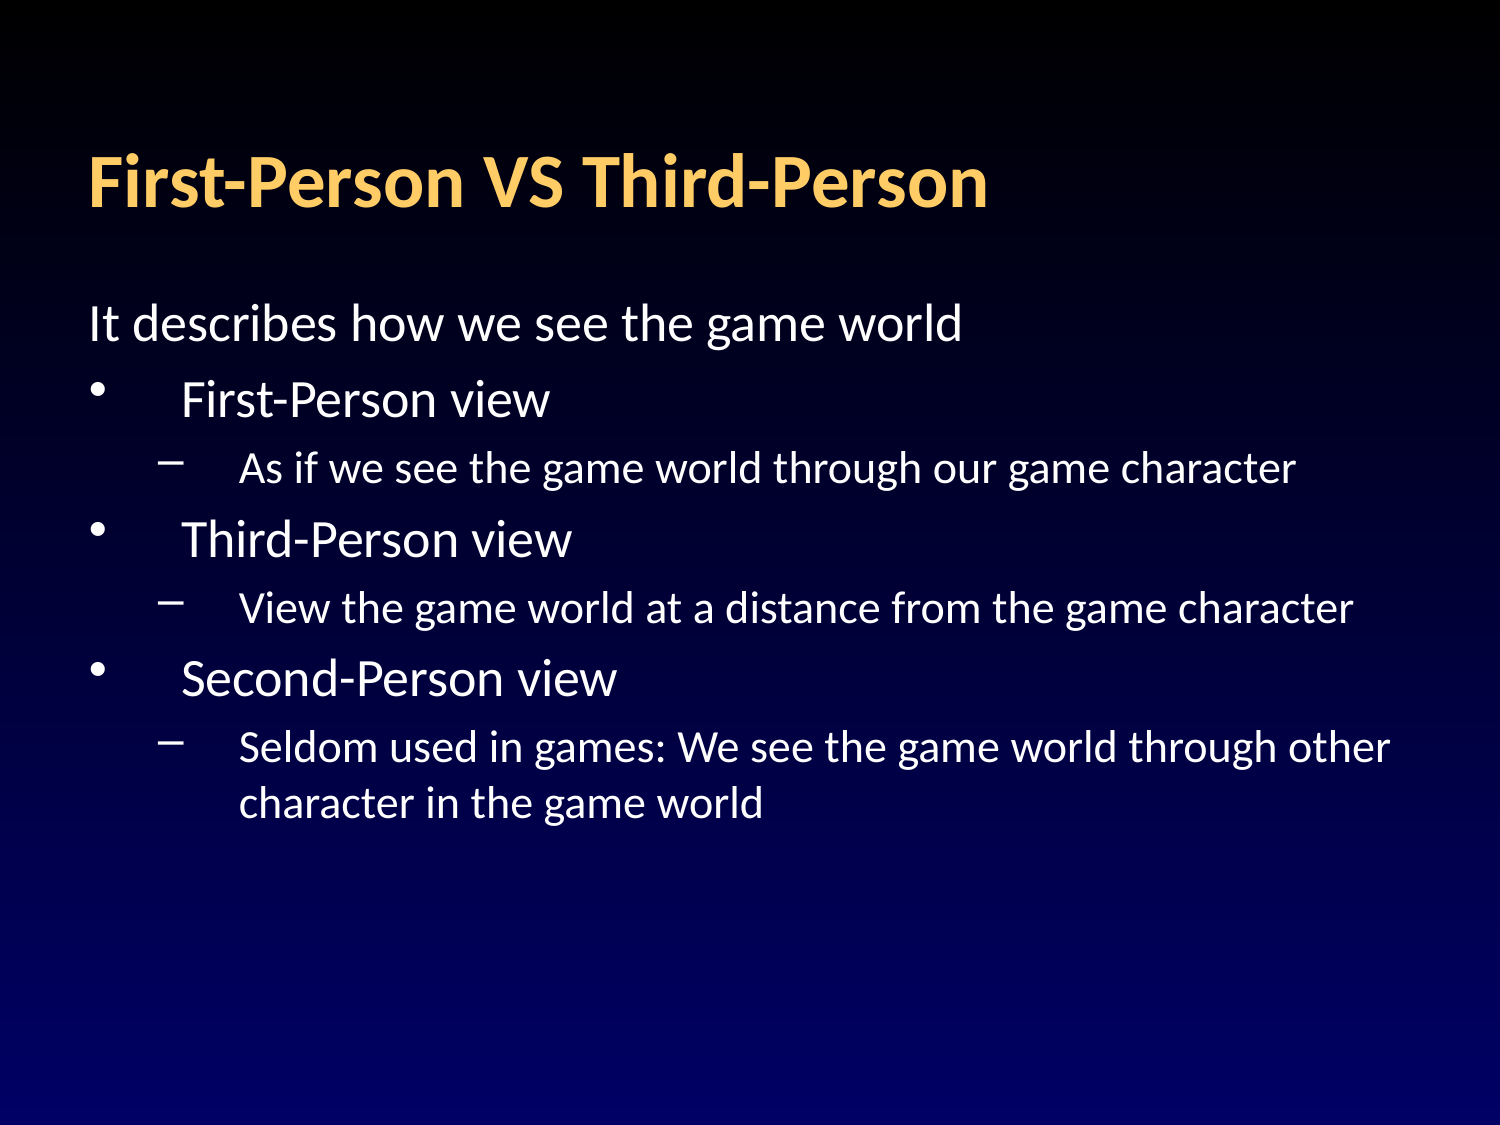

# First-Person VS Third-Person
It describes how we see the game world
First-Person view
As if we see the game world through our game character
Third-Person view
View the game world at a distance from the game character
Second-Person view
Seldom used in games: We see the game world through other character in the game world